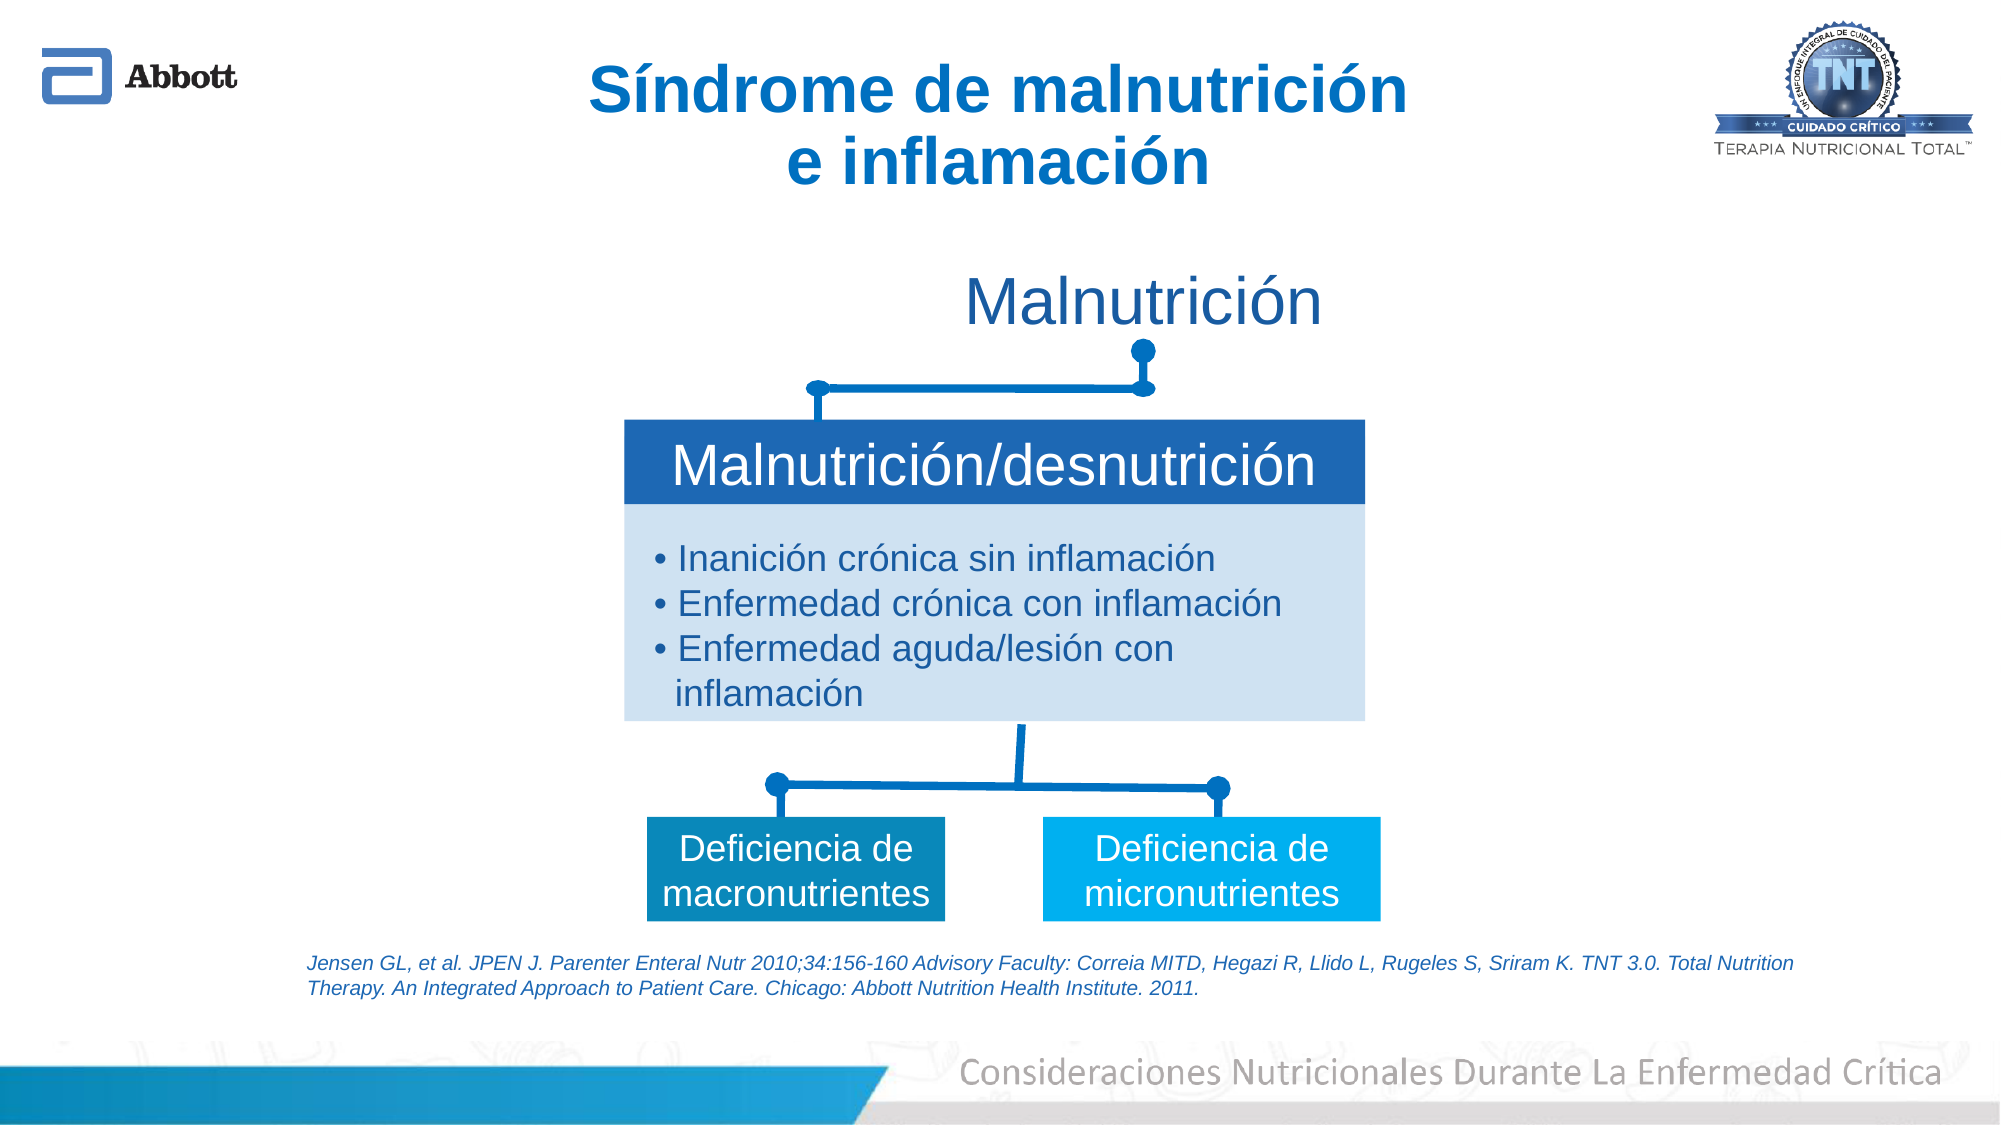

Síndrome de malnutrición
e inflamación
Malnutrición
Malnutrición/desnutrición

• Inanición crónica sin inflamación
• Enfermedad crónica con inflamación
• Enfermedad aguda/lesión con
  inflamación
Deficiencia de
macronutrientes
Deficiencia de
micronutrientes
Jensen GL, et al. JPEN J. Parenter Enteral Nutr 2010;34:156-160 Advisory Faculty: Correia MITD, Hegazi R, Llido L, Rugeles S, Sriram K. TNT 3.0. Total Nutrition
Therapy. An Integrated Approach to Patient Care. Chicago: Abbott Nutrition Health Institute. 2011.